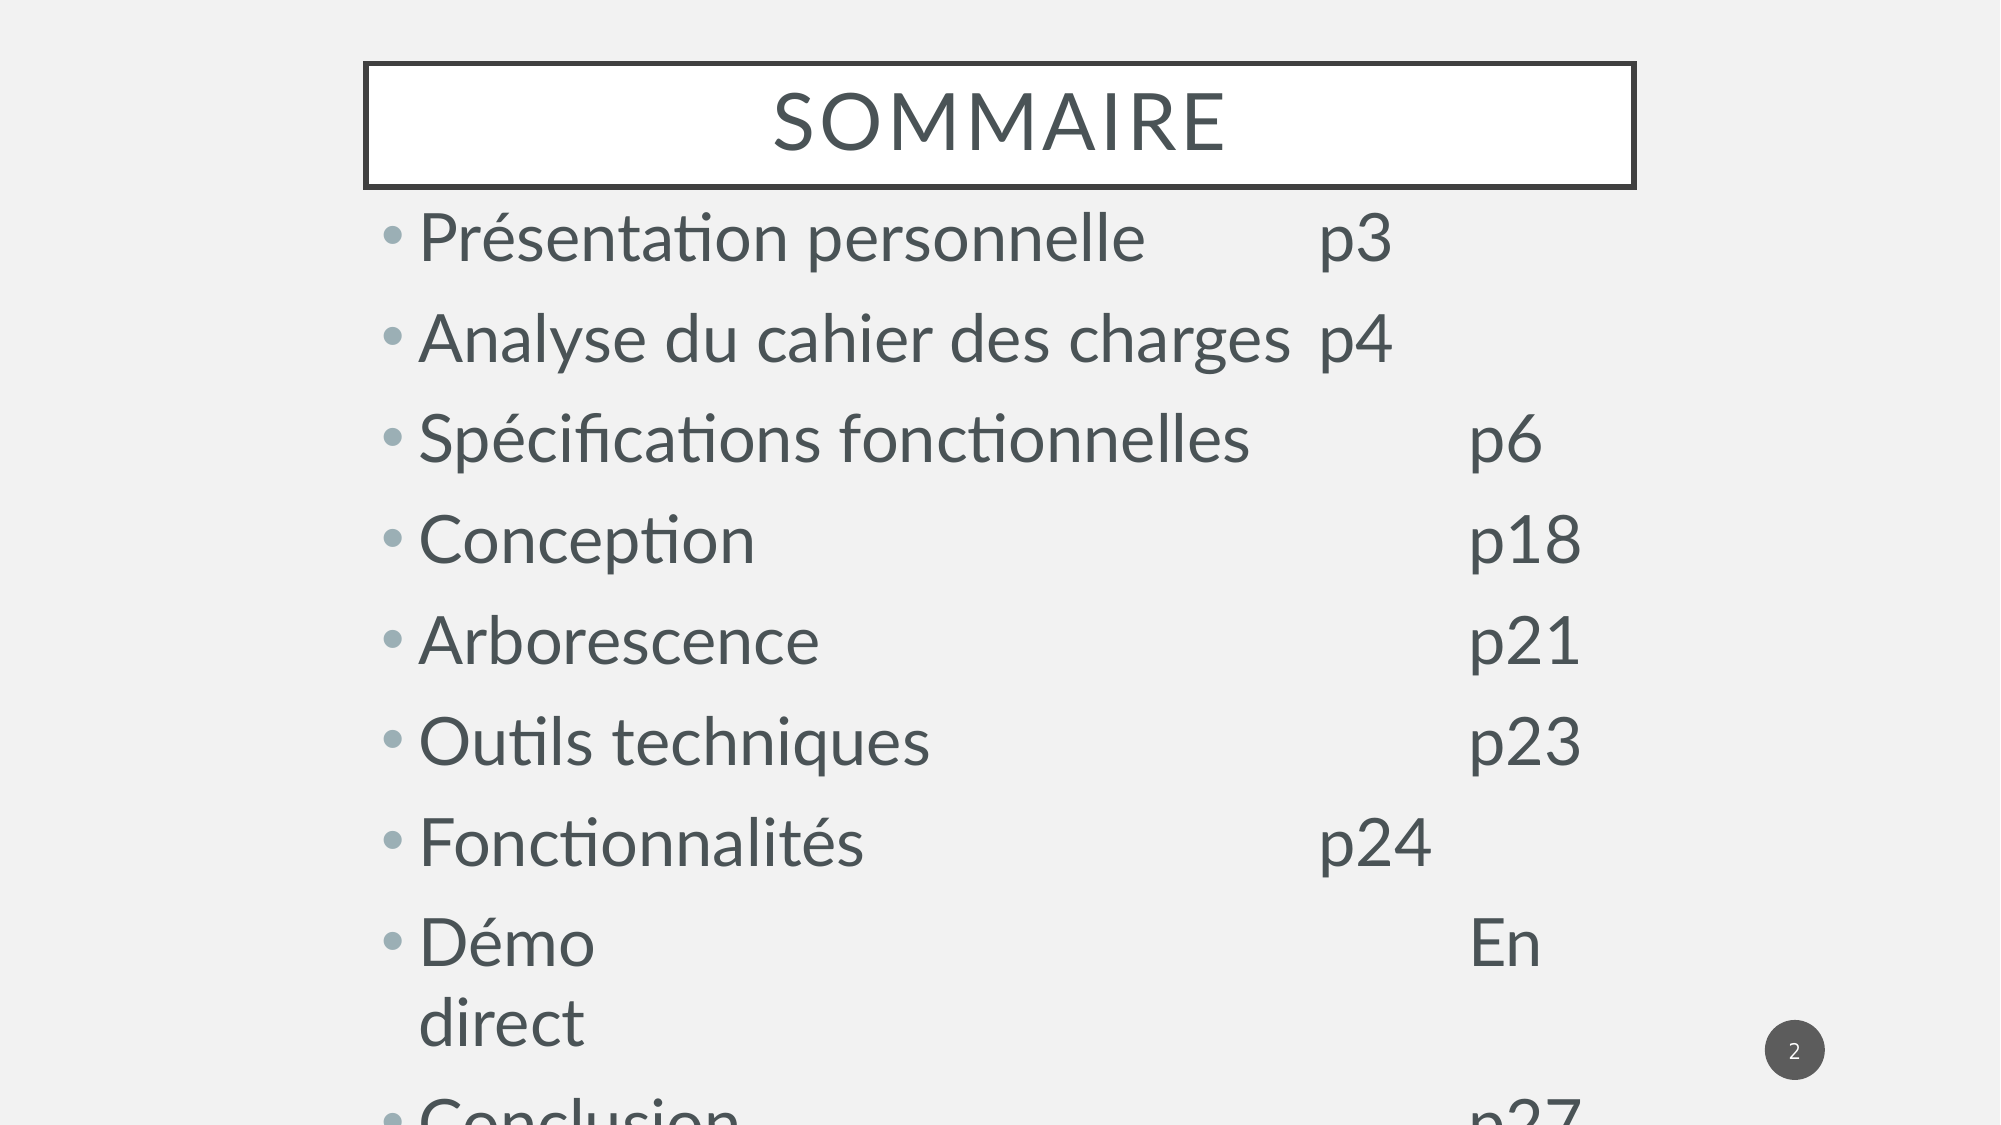

# SOMMAIRE
Présentation personnelle		p3
Analyse du cahier des charges	p4
Spécifications fonctionnelles		p6
Conception					p18
Arborescence					p21
Outils techniques				p23
Fonctionnalités				p24
Démo						En direct
Conclusion					p27
2